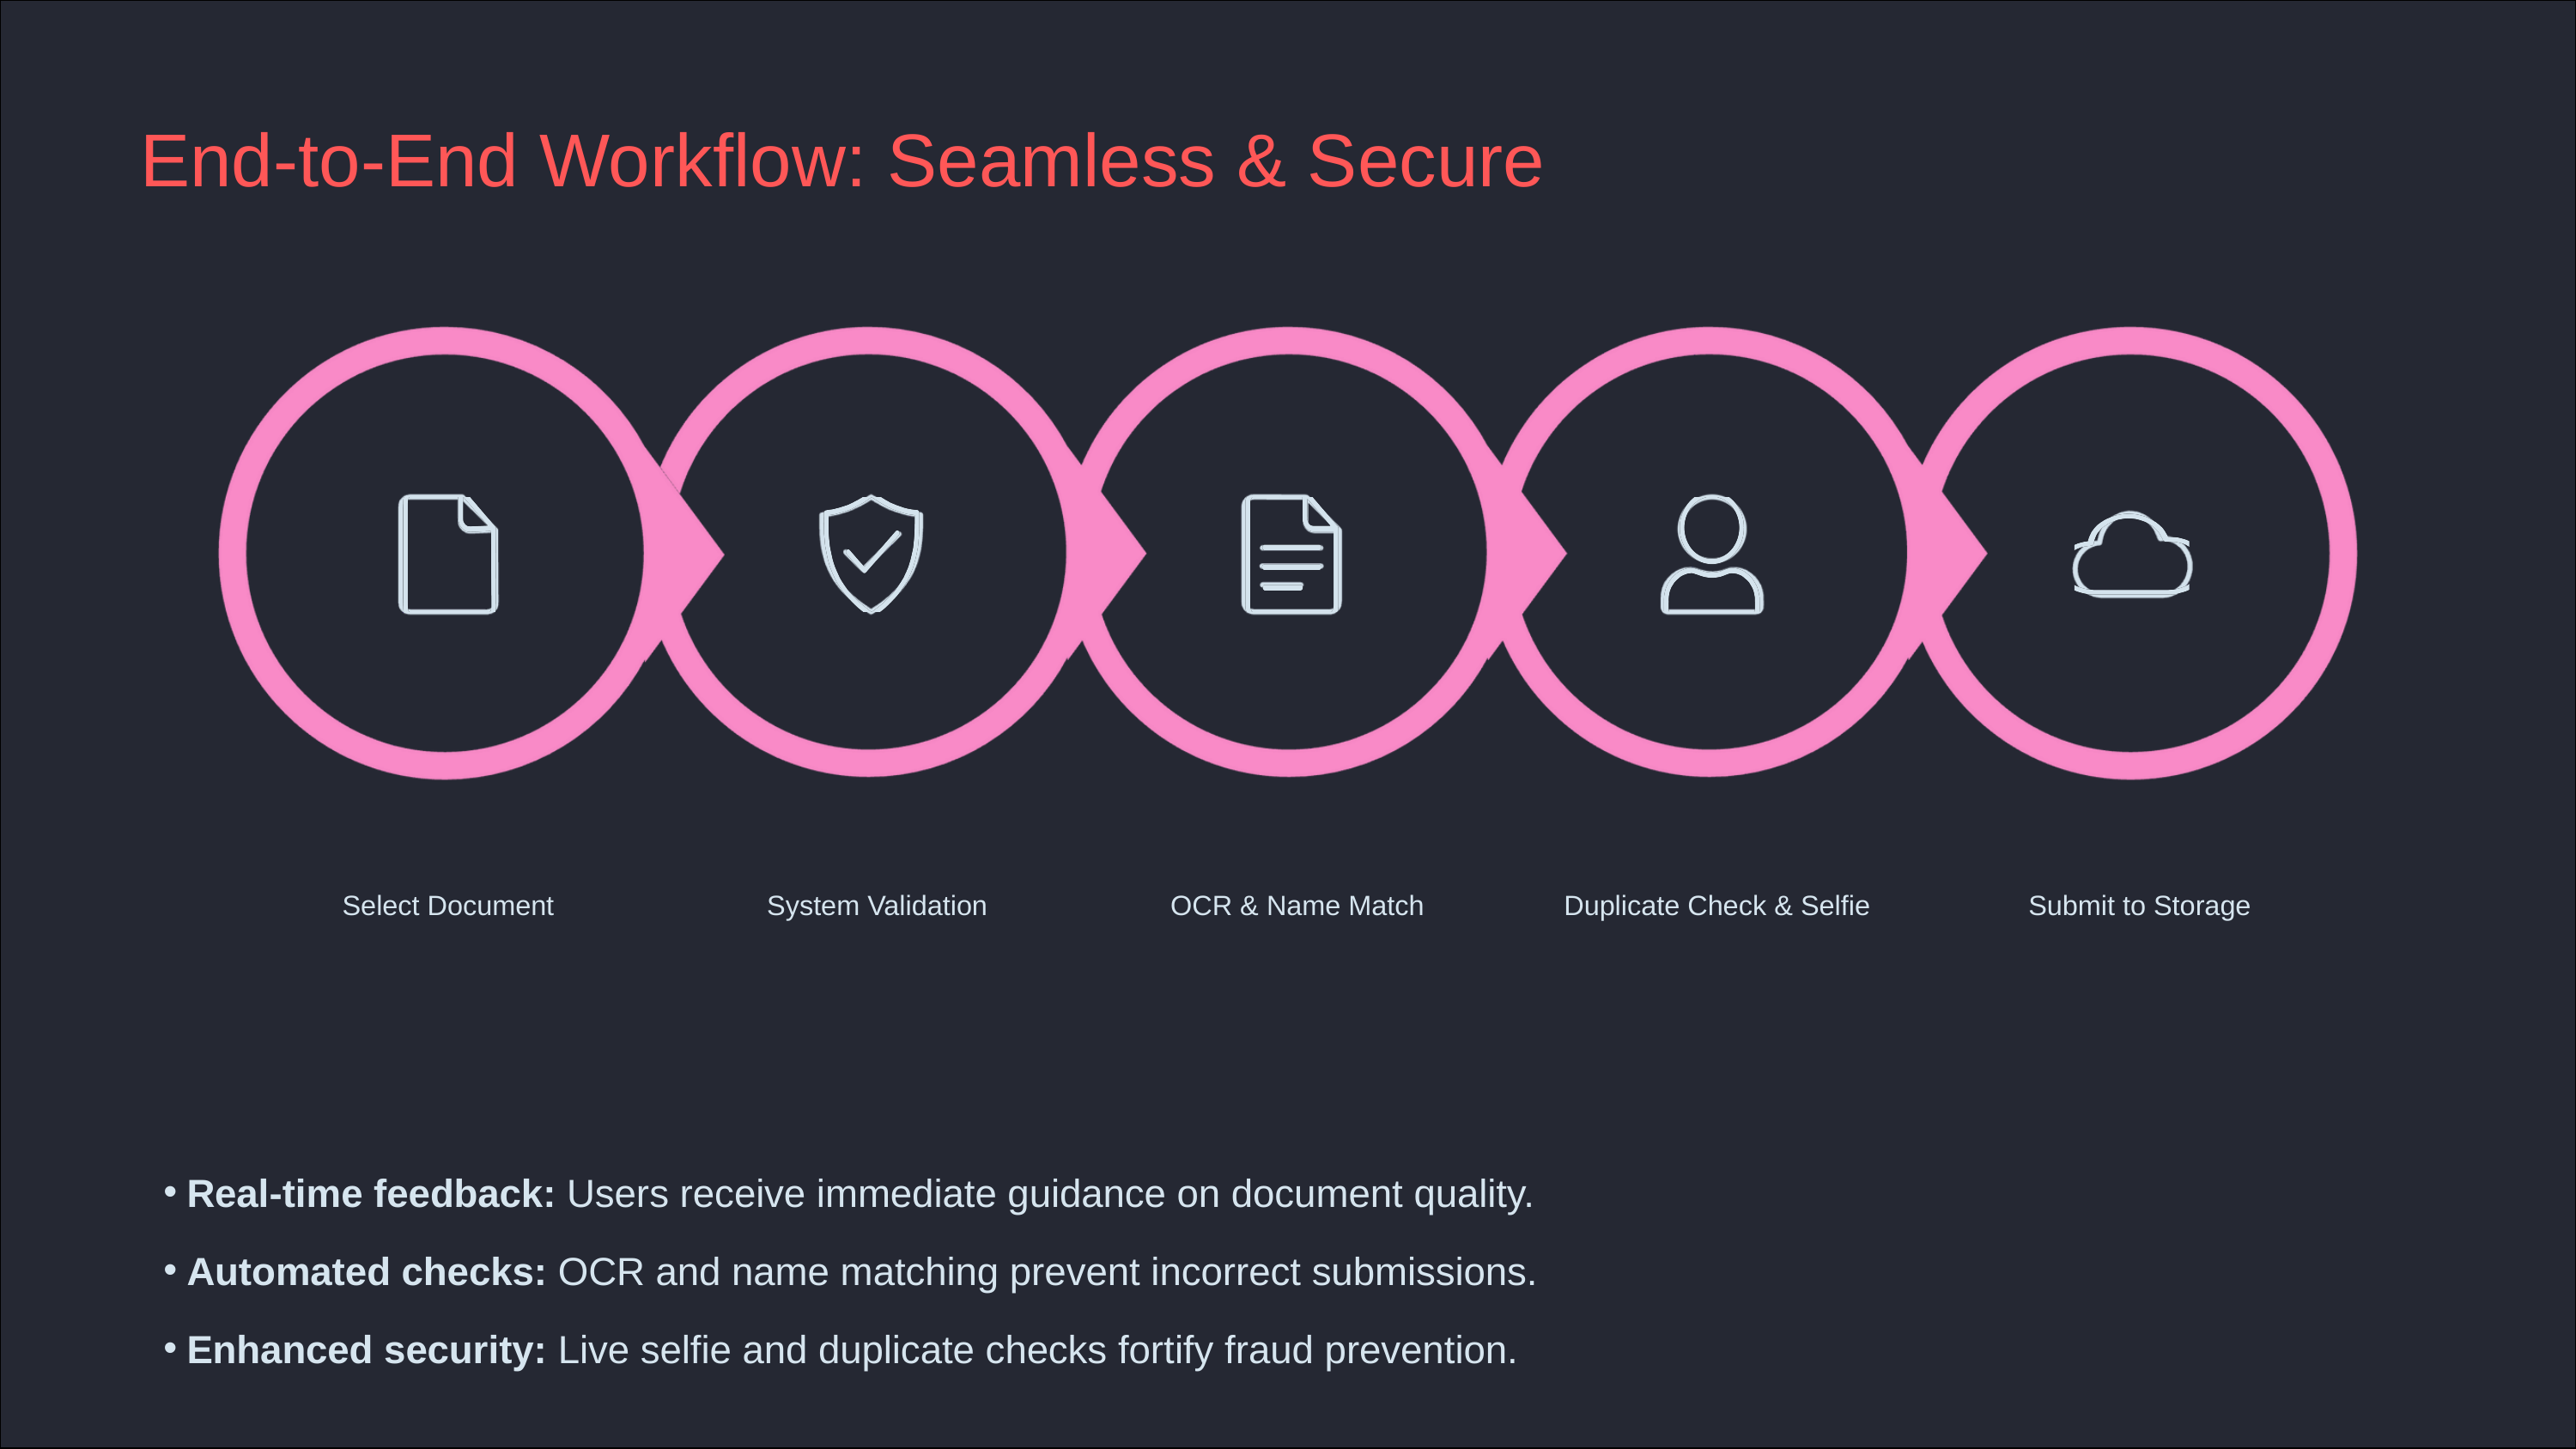

End-to-End Workflow: Seamless & Secure

Select Document
System Validation
OCR & Name Match
Duplicate Check & Selfie
Submit to Storage
Real-time feedback: Users receive immediate guidance on document quality.
Automated checks: OCR and name matching prevent incorrect submissions.
Enhanced security: Live selfie and duplicate checks fortify fraud prevention.